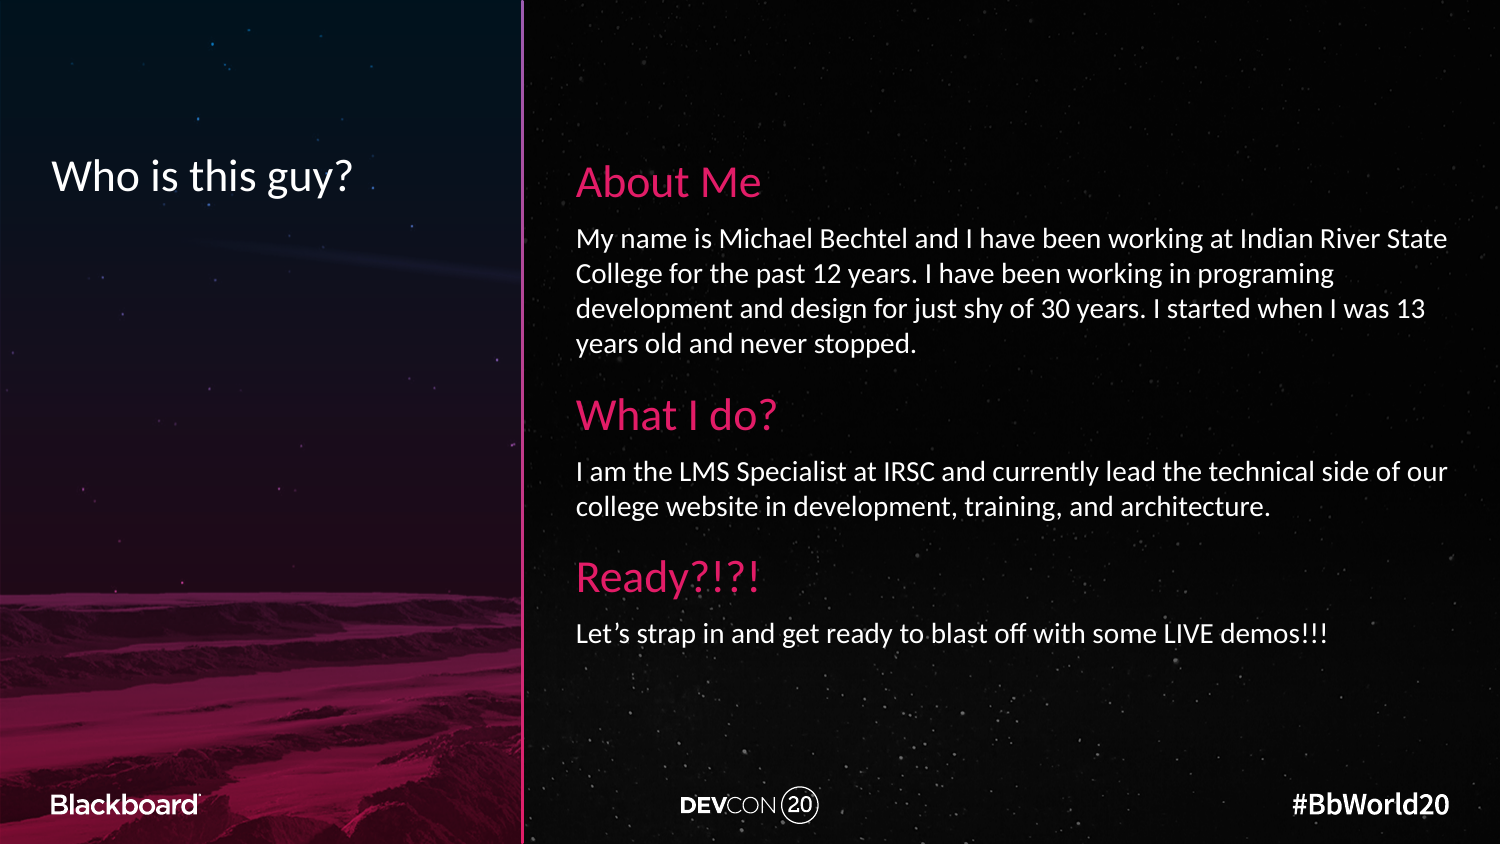

# Who is this guy?
About Me
My name is Michael Bechtel and I have been working at Indian River State College for the past 12 years. I have been working in programing development and design for just shy of 30 years. I started when I was 13 years old and never stopped.
What I do?
I am the LMS Specialist at IRSC and currently lead the technical side of our college website in development, training, and architecture.
Ready?!?!
Let’s strap in and get ready to blast off with some LIVE demos!!!